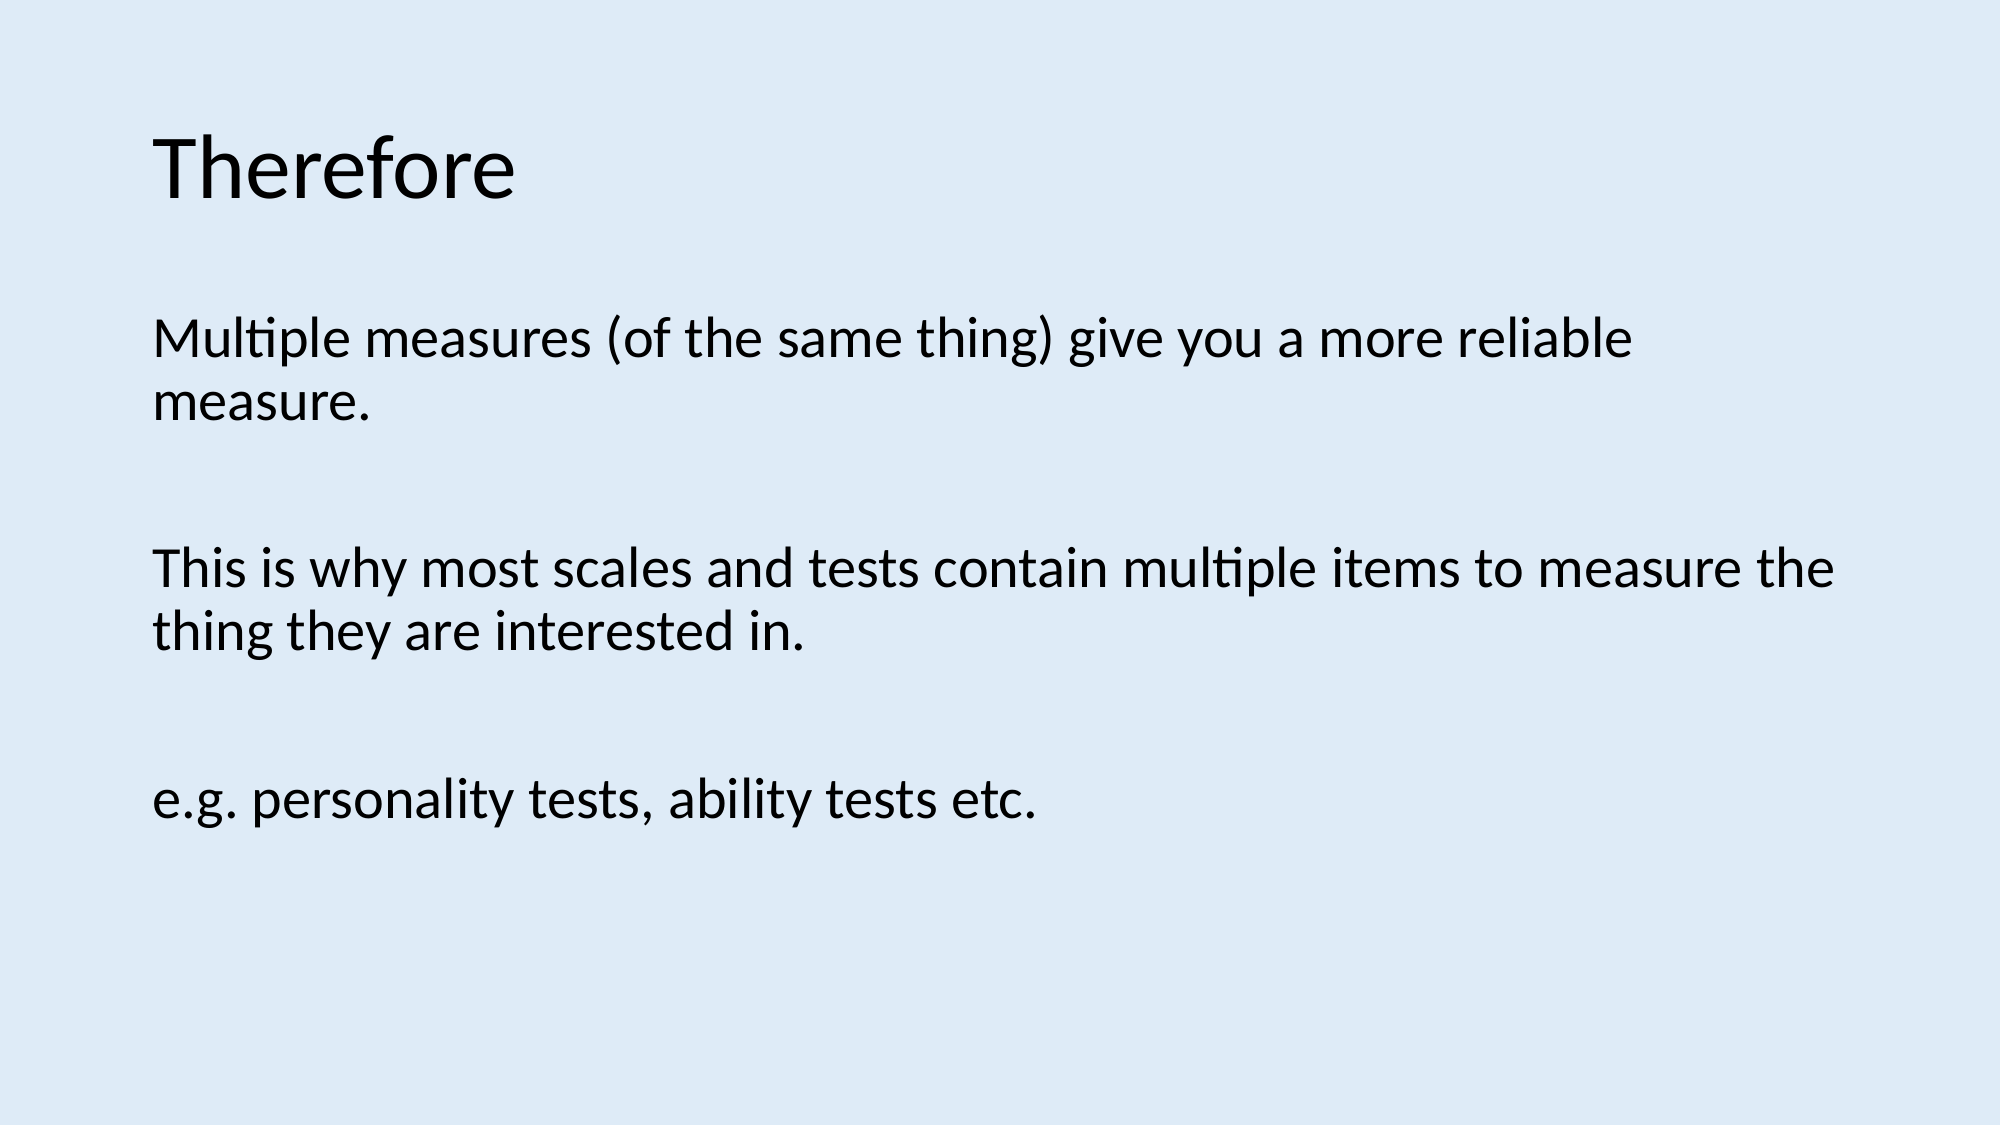

# Therefore
Multiple measures (of the same thing) give you a more reliable measure.

This is why most scales and tests contain multiple items to measure the thing they are interested in.

e.g. personality tests, ability tests etc.